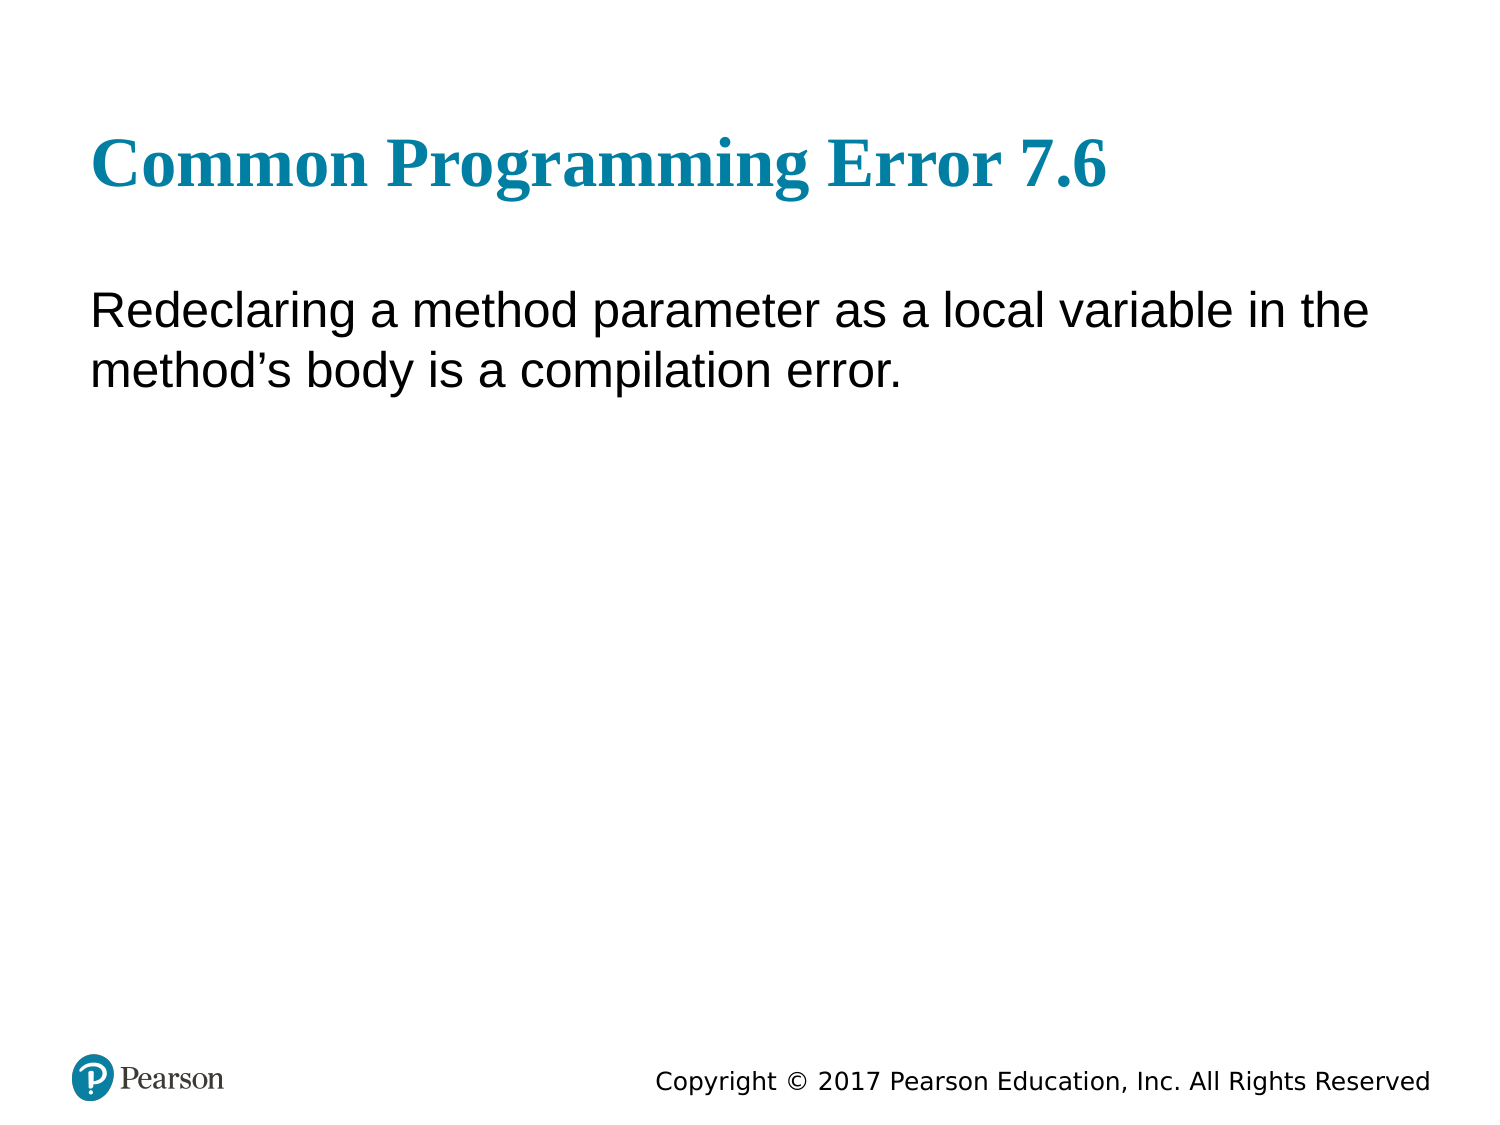

# Common Programming Error 7.6
Redeclaring a method parameter as a local variable in the method’s body is a compilation error.